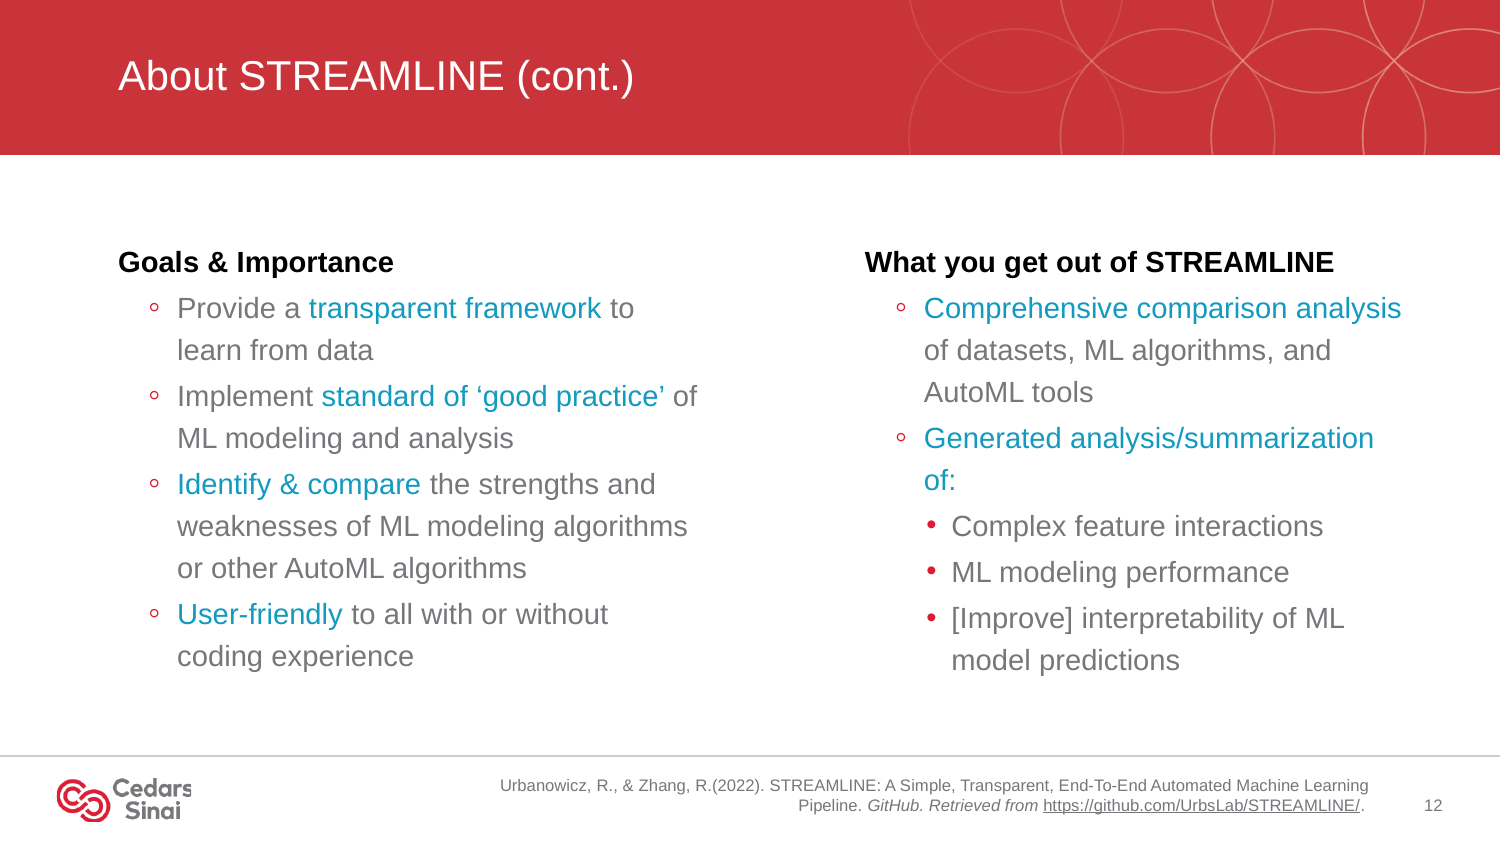

# About STREAMLINE (cont.)
Goals & Importance
Provide a transparent framework to learn from data
Implement standard of ‘good practice’ of ML modeling and analysis
Identify & compare the strengths and weaknesses of ML modeling algorithms or other AutoML algorithms
User-friendly to all with or without coding experience
What you get out of STREAMLINE
Comprehensive comparison analysis of datasets, ML algorithms, and AutoML tools
Generated analysis/summarization of:
Complex feature interactions
ML modeling performance
[Improve] interpretability of ML model predictions
Urbanowicz, R., & Zhang, R.(2022). STREAMLINE: A Simple, Transparent, End-To-End Automated Machine Learning Pipeline. GitHub. Retrieved from https://github.com/UrbsLab/STREAMLINE/.

12